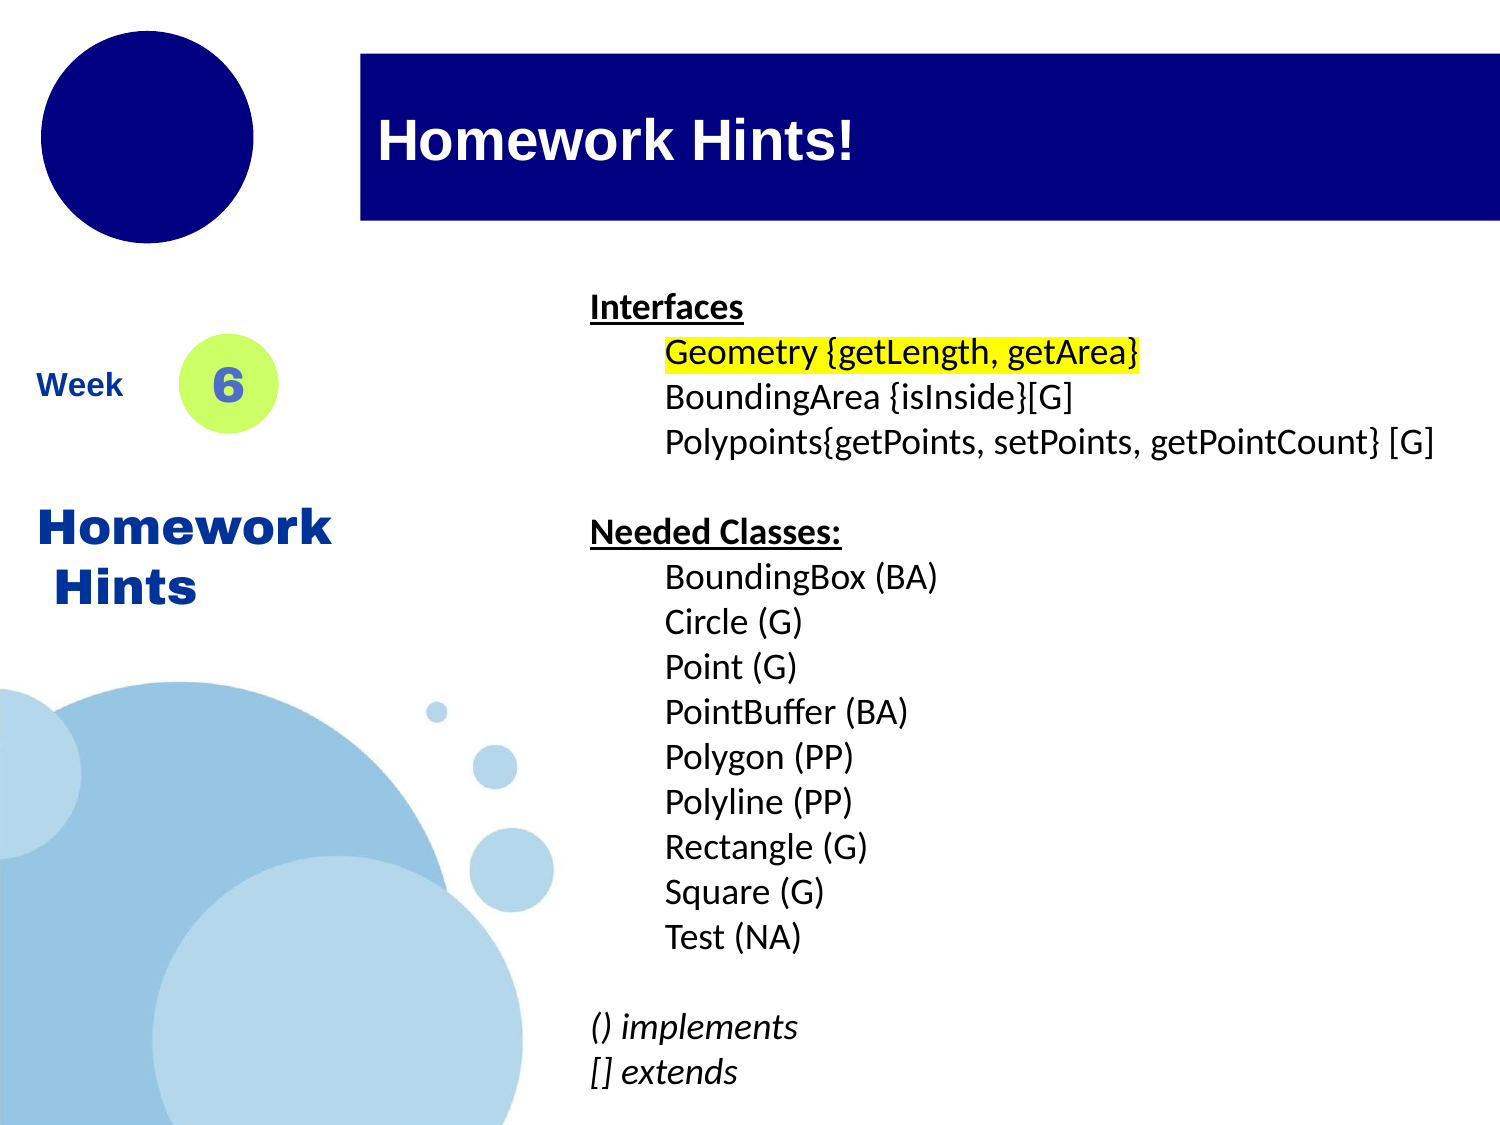

# Homework Hints!
Interfaces
Geometry {getLength, getArea}
BoundingArea {isInside}[G]
Polypoints{getPoints, setPoints, getPointCount} [G]

Needed Classes:
BoundingBox (BA)
Circle (G)
Point (G)
PointBuffer (BA)
Polygon (PP)
Polyline (PP)
Rectangle (G)
Square (G)
Test (NA)

() implements
[] extends

6
Week
Homework  Hints